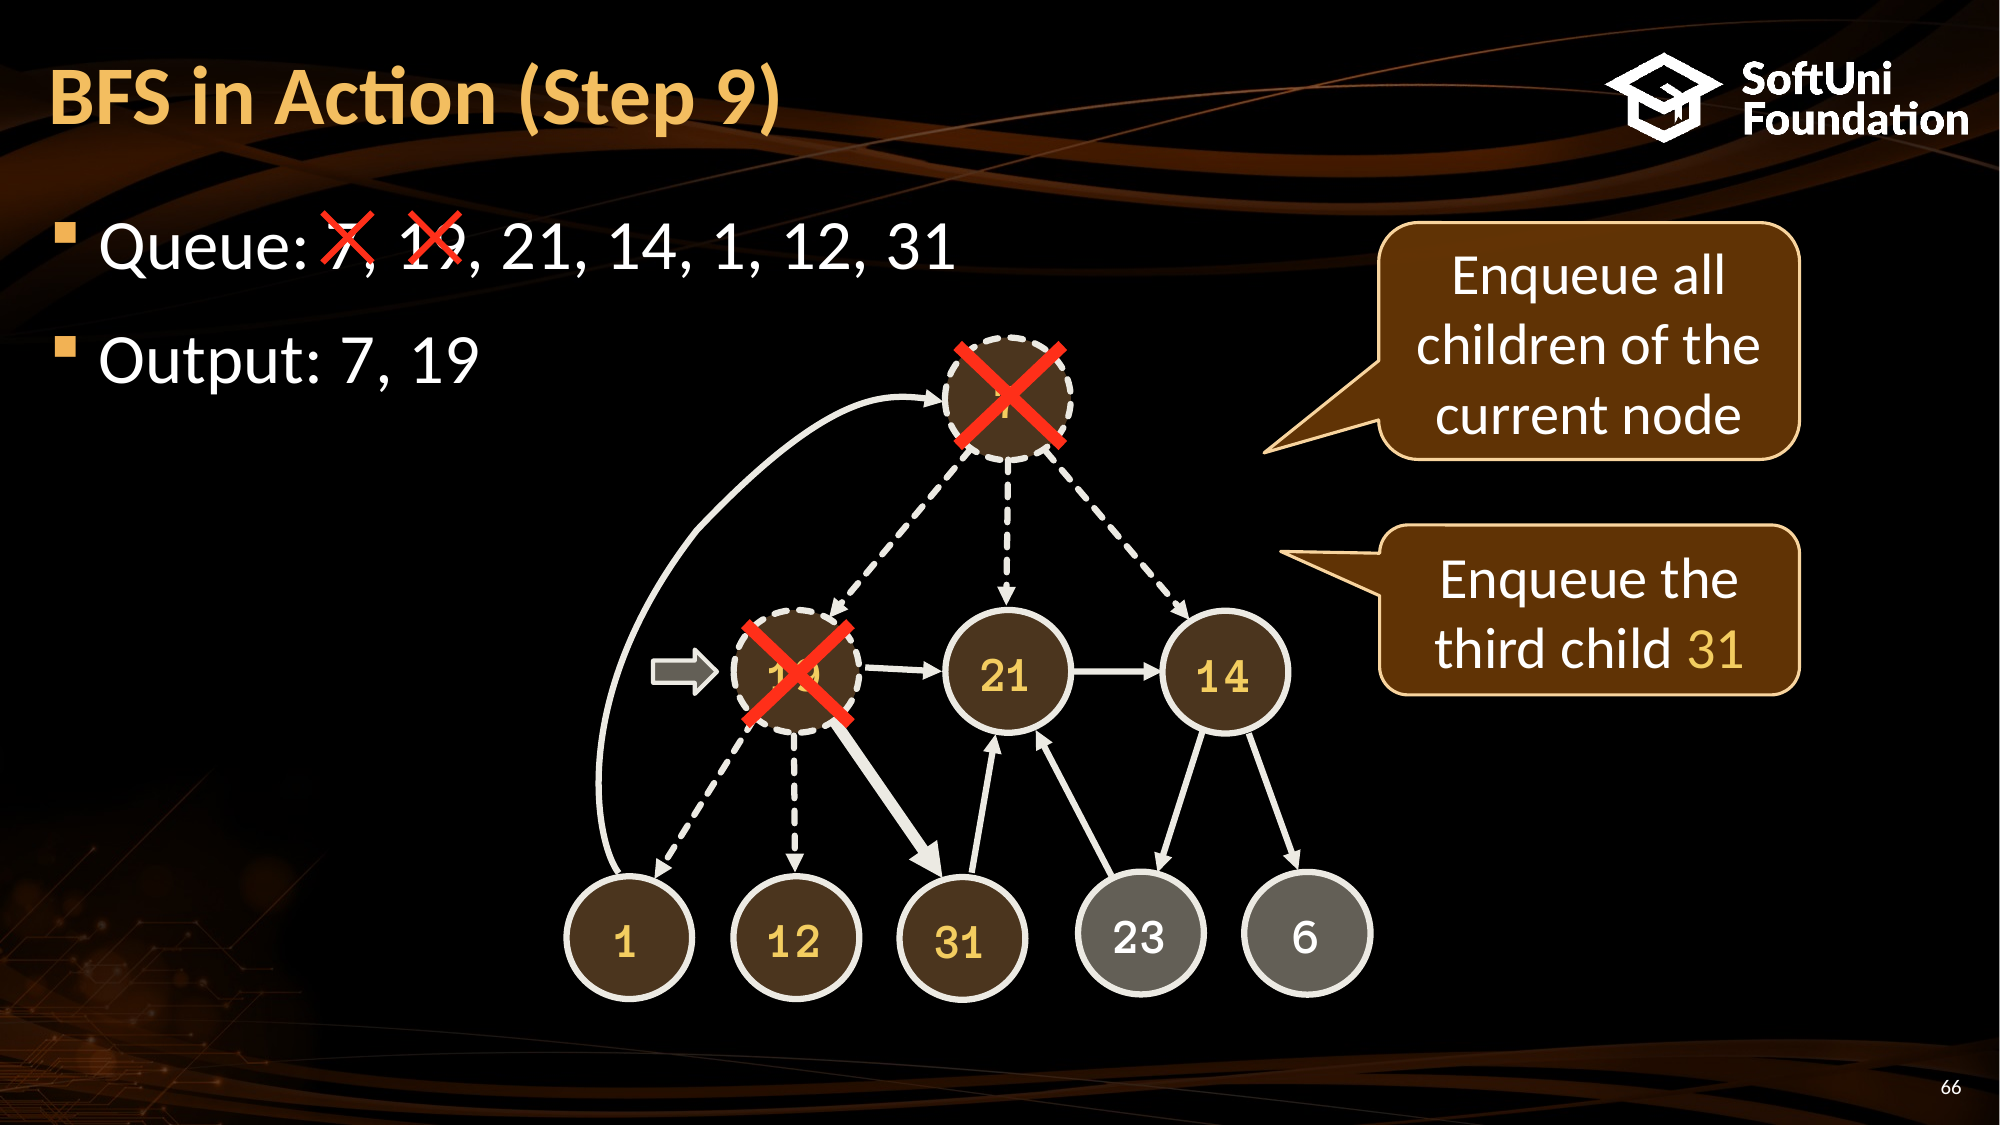

BFS in Action (Step 9)
Queue: 7, 19, 21, 14, 1, 12, 31
Output: 7, 19

Enqueue all children of the current node
7

19
21
14

23
6
1
12
31
Enqueue the third child 31

66